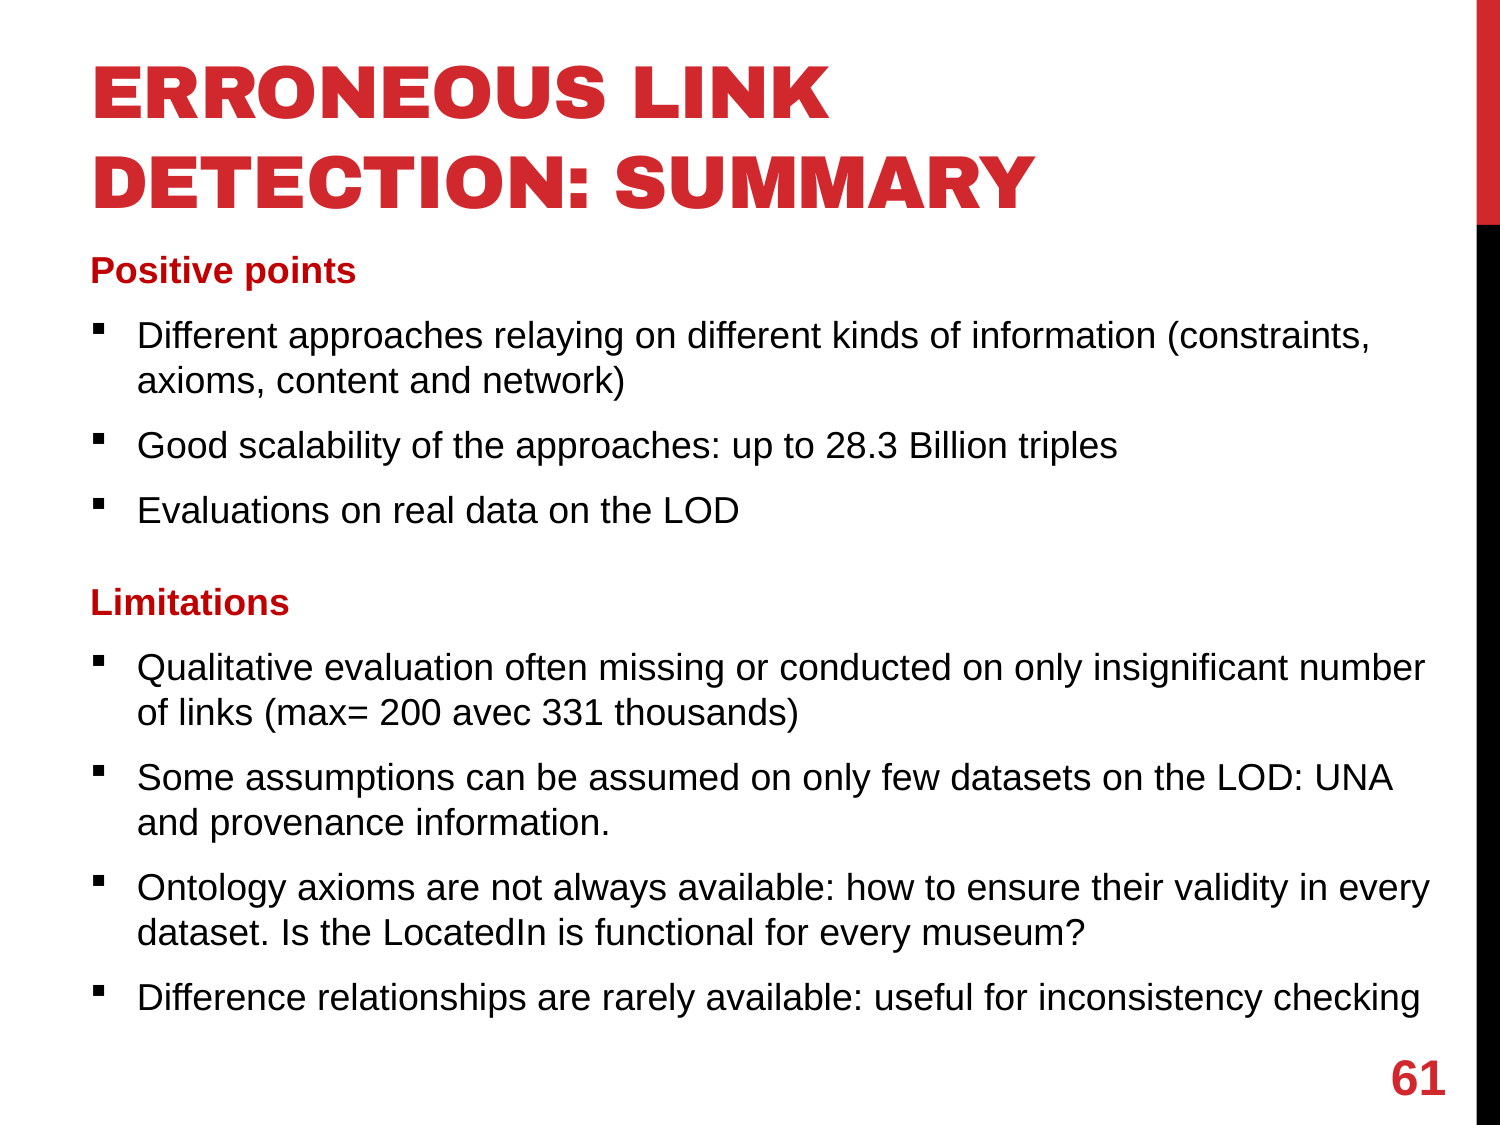

# Erroneous link detection: summary
Positive points
Different approaches relaying on different kinds of information (constraints, axioms, content and network)
Good scalability of the approaches: up to 28.3 Billion triples
Evaluations on real data on the LOD

Limitations
Qualitative evaluation often missing or conducted on only insignificant number of links (max= 200 avec 331 thousands)
Some assumptions can be assumed on only few datasets on the LOD: UNA  and provenance information.
Ontology axioms are not always available: how to ensure their validity in every dataset. Is the LocatedIn is functional for every museum?
Difference relationships are rarely available: useful for inconsistency checking
61